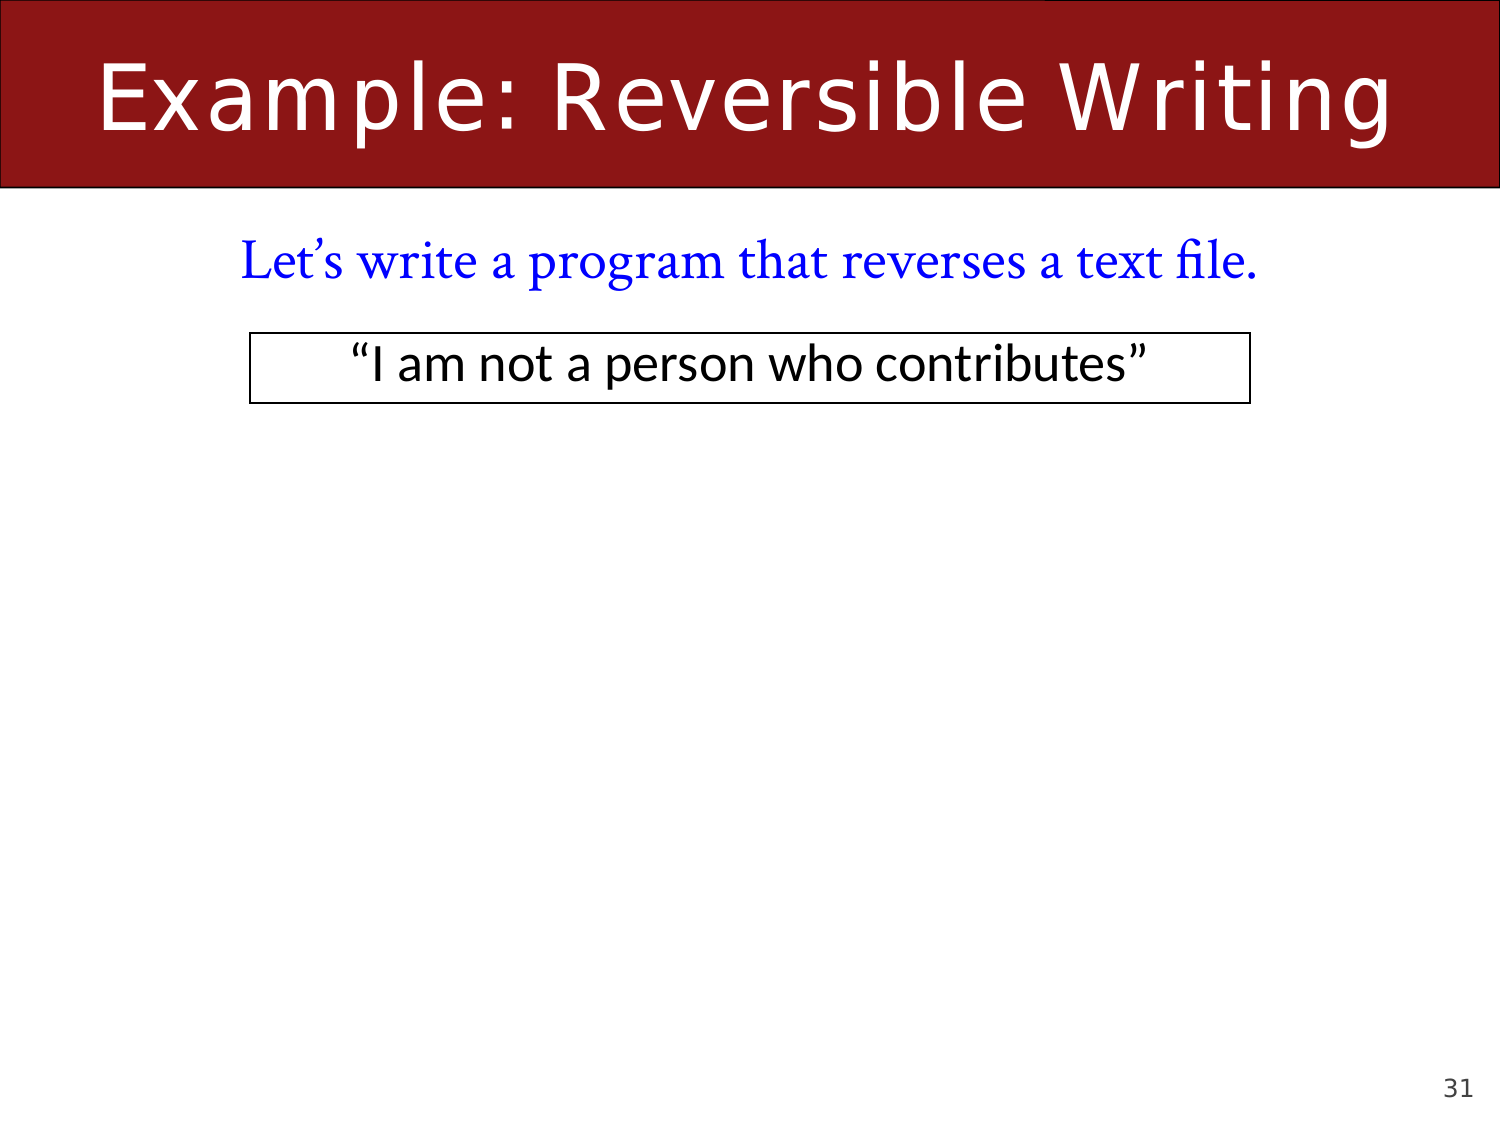

# Example: Reversible Writing
Let’s write a program that reverses a text file.
| “I am not a person who contributes” |
| --- |